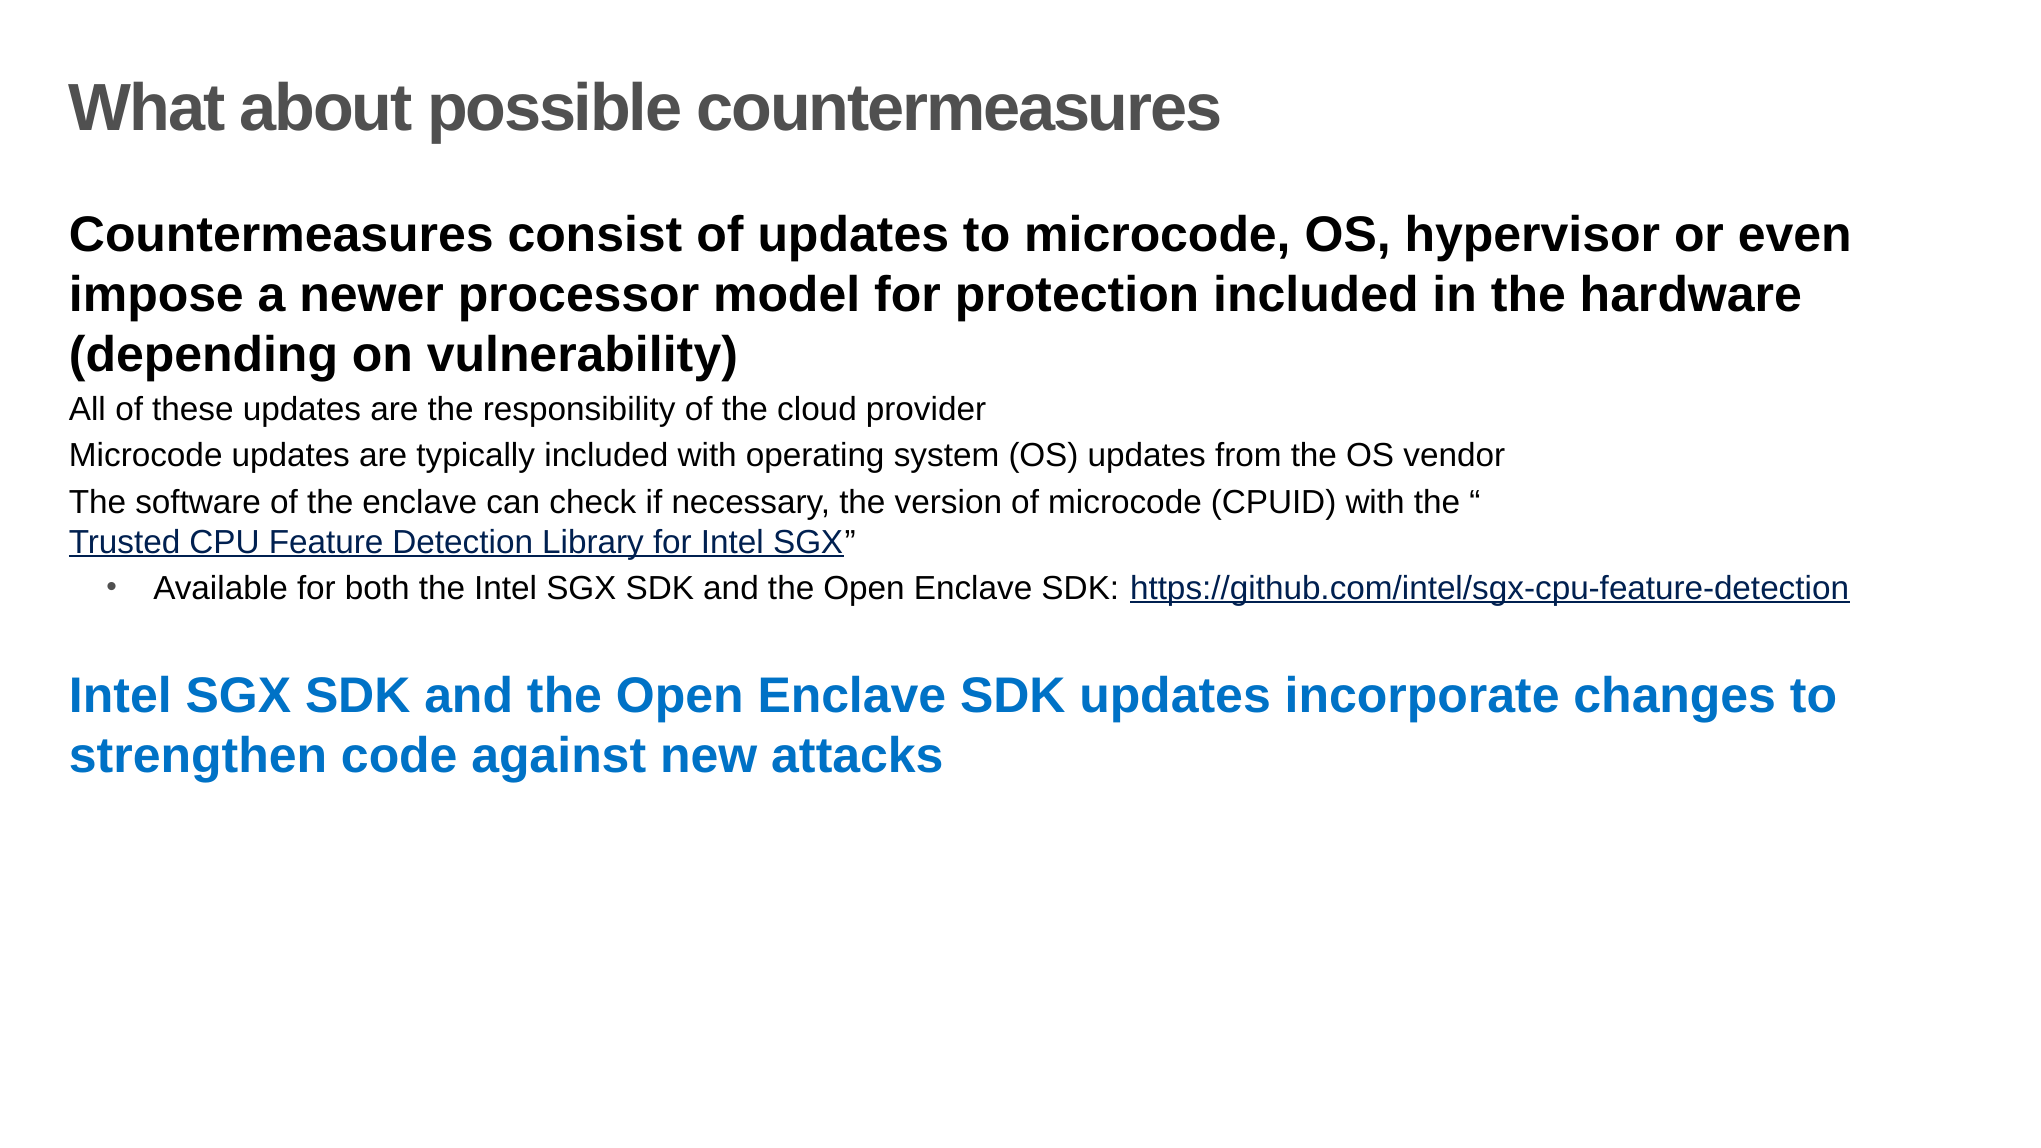

# What about possible countermeasures
Countermeasures consist of updates to microcode, OS, hypervisor or even impose a newer processor model for protection included in the hardware (depending on vulnerability)
All of these updates are the responsibility of the cloud provider
Microcode updates are typically included with operating system (OS) updates from the OS vendor
The software of the enclave can check if necessary, the version of microcode (CPUID) with the “Trusted CPU Feature Detection Library for Intel SGX”
Available for both the Intel SGX SDK and the Open Enclave SDK: https://github.com/intel/sgx-cpu-feature-detection

Intel SGX SDK and the Open Enclave SDK updates incorporate changes to strengthen code against new attacks